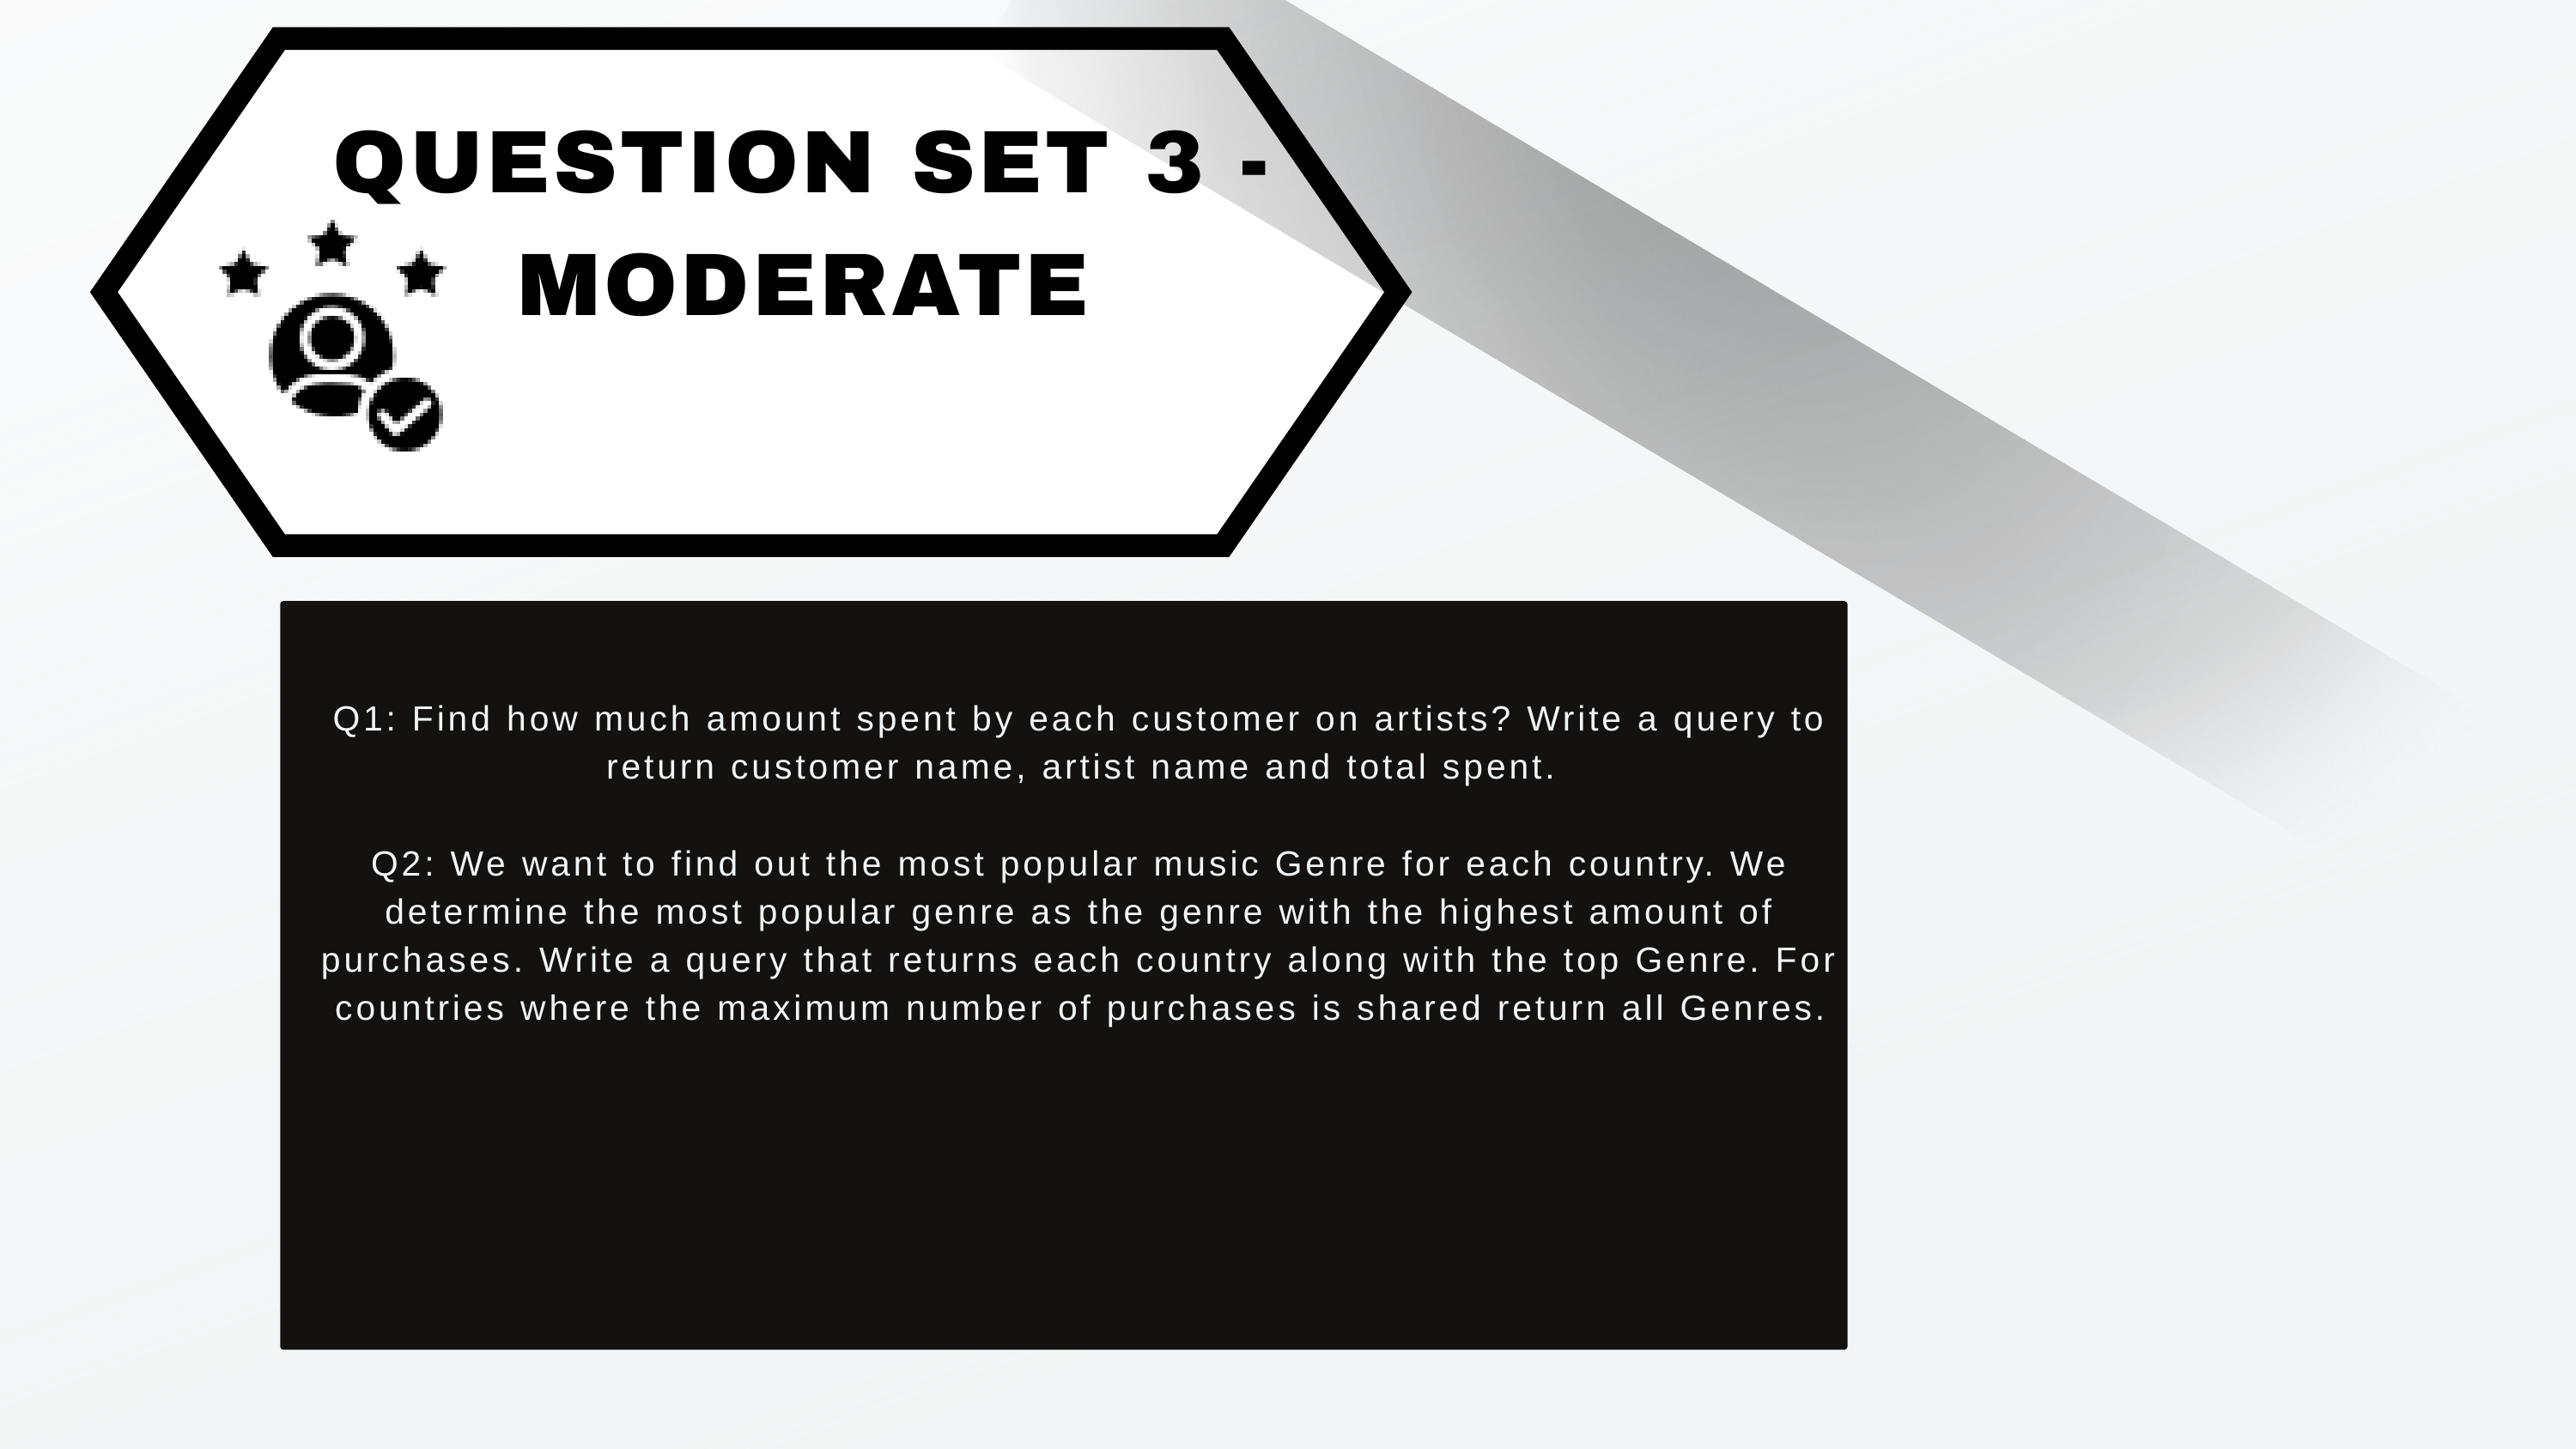

QUESTION SET 3 - MODERATE

Q1: Find how much amount spent by each customer on artists? Write a query to return customer name, artist name and total spent.

Q2: We want to find out the most popular music Genre for each country. We determine the most popular genre as the genre with the highest amount of purchases. Write a query that returns each country along with the top Genre. For countries where the maximum number of purchases is shared return all Genres.